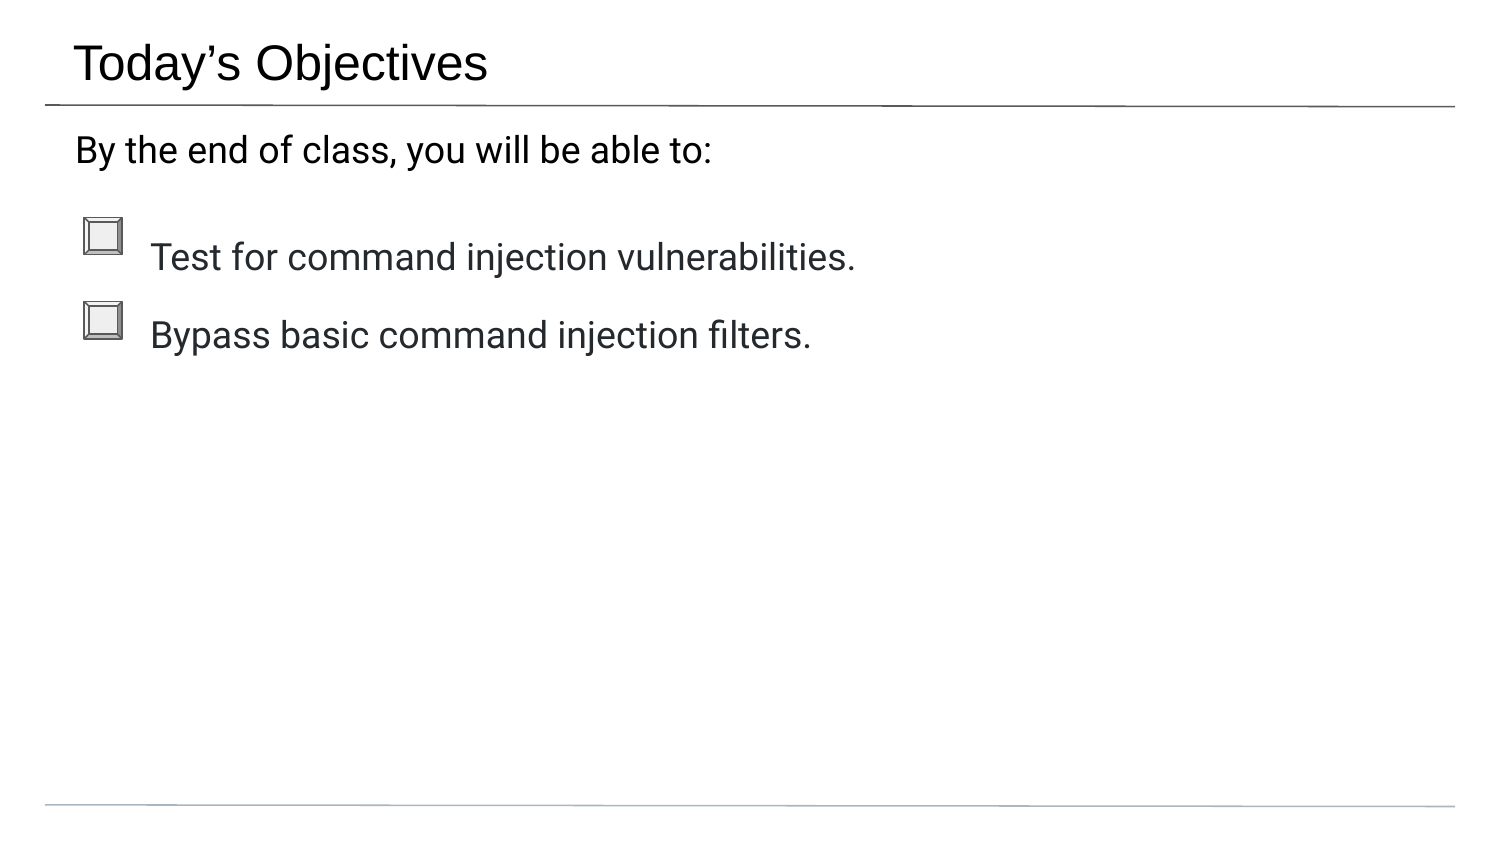

# Today’s Objectives

By the end of class, you will be able to:

Test for command injection vulnerabilities.
Bypass basic command injection filters.